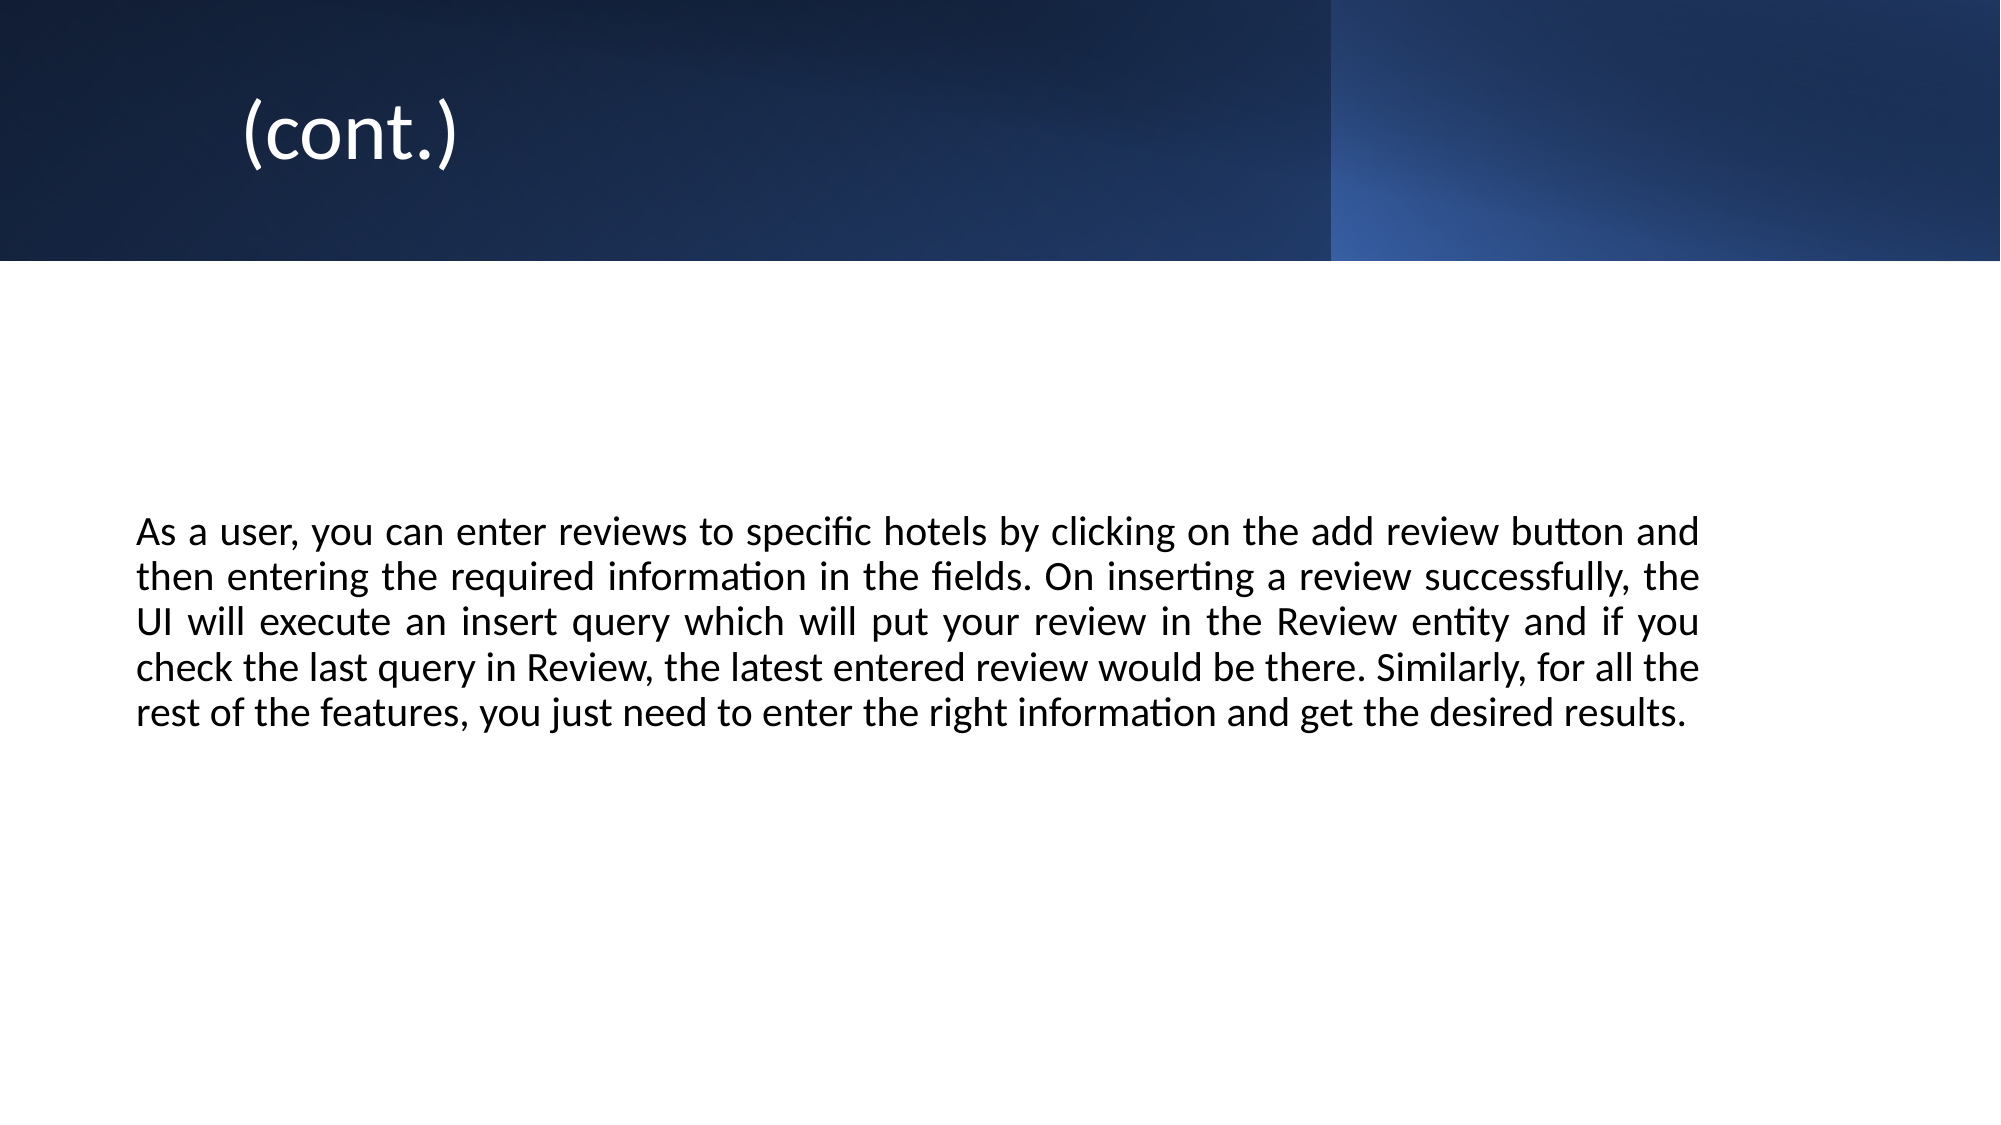

# (cont.)
As a user, you can enter reviews to specific hotels by clicking on the add review button and then entering the required information in the fields. On inserting a review successfully, the UI will execute an insert query which will put your review in the Review entity and if you check the last query in Review, the latest entered review would be there. Similarly, for all the rest of the features, you just need to enter the right information and get the desired results.